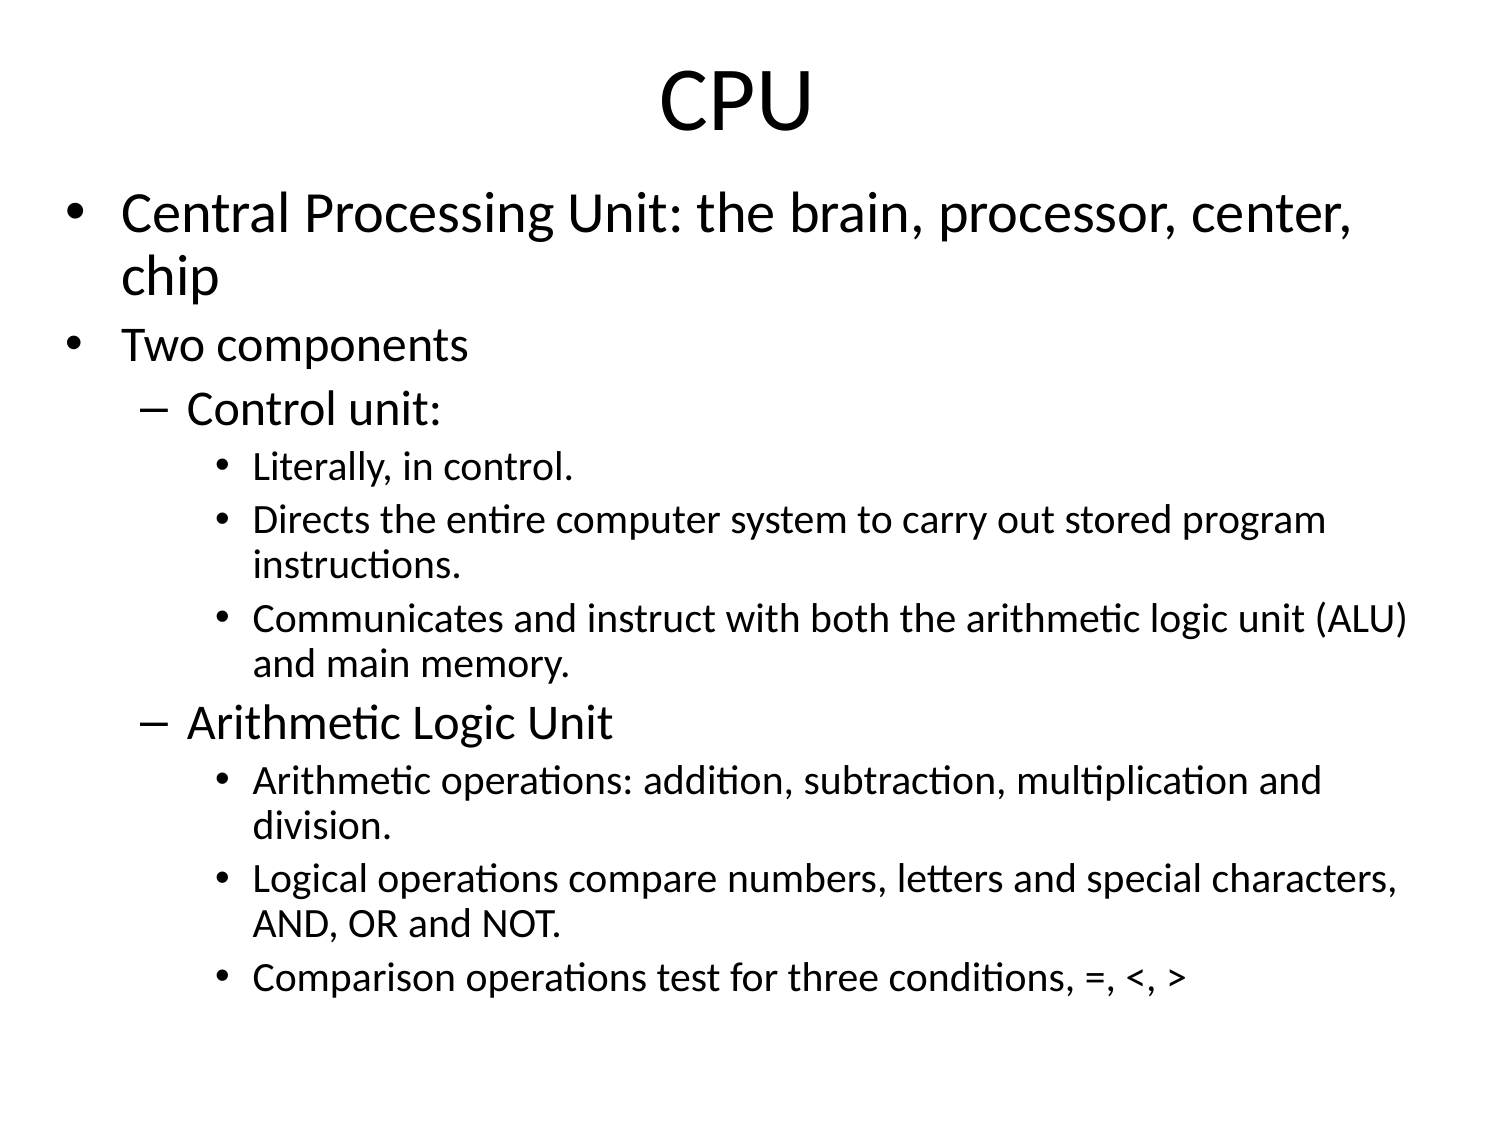

# CPU
Central Processing Unit: the brain, processor, center, chip
Two components
Control unit:
Literally, in control.
Directs the entire computer system to carry out stored program instructions.
Communicates and instruct with both the arithmetic logic unit (ALU) and main memory.
Arithmetic Logic Unit
Arithmetic operations: addition, subtraction, multiplication and division.
Logical operations compare numbers, letters and special characters, AND, OR and NOT.
Comparison operations test for three conditions, =, <, >